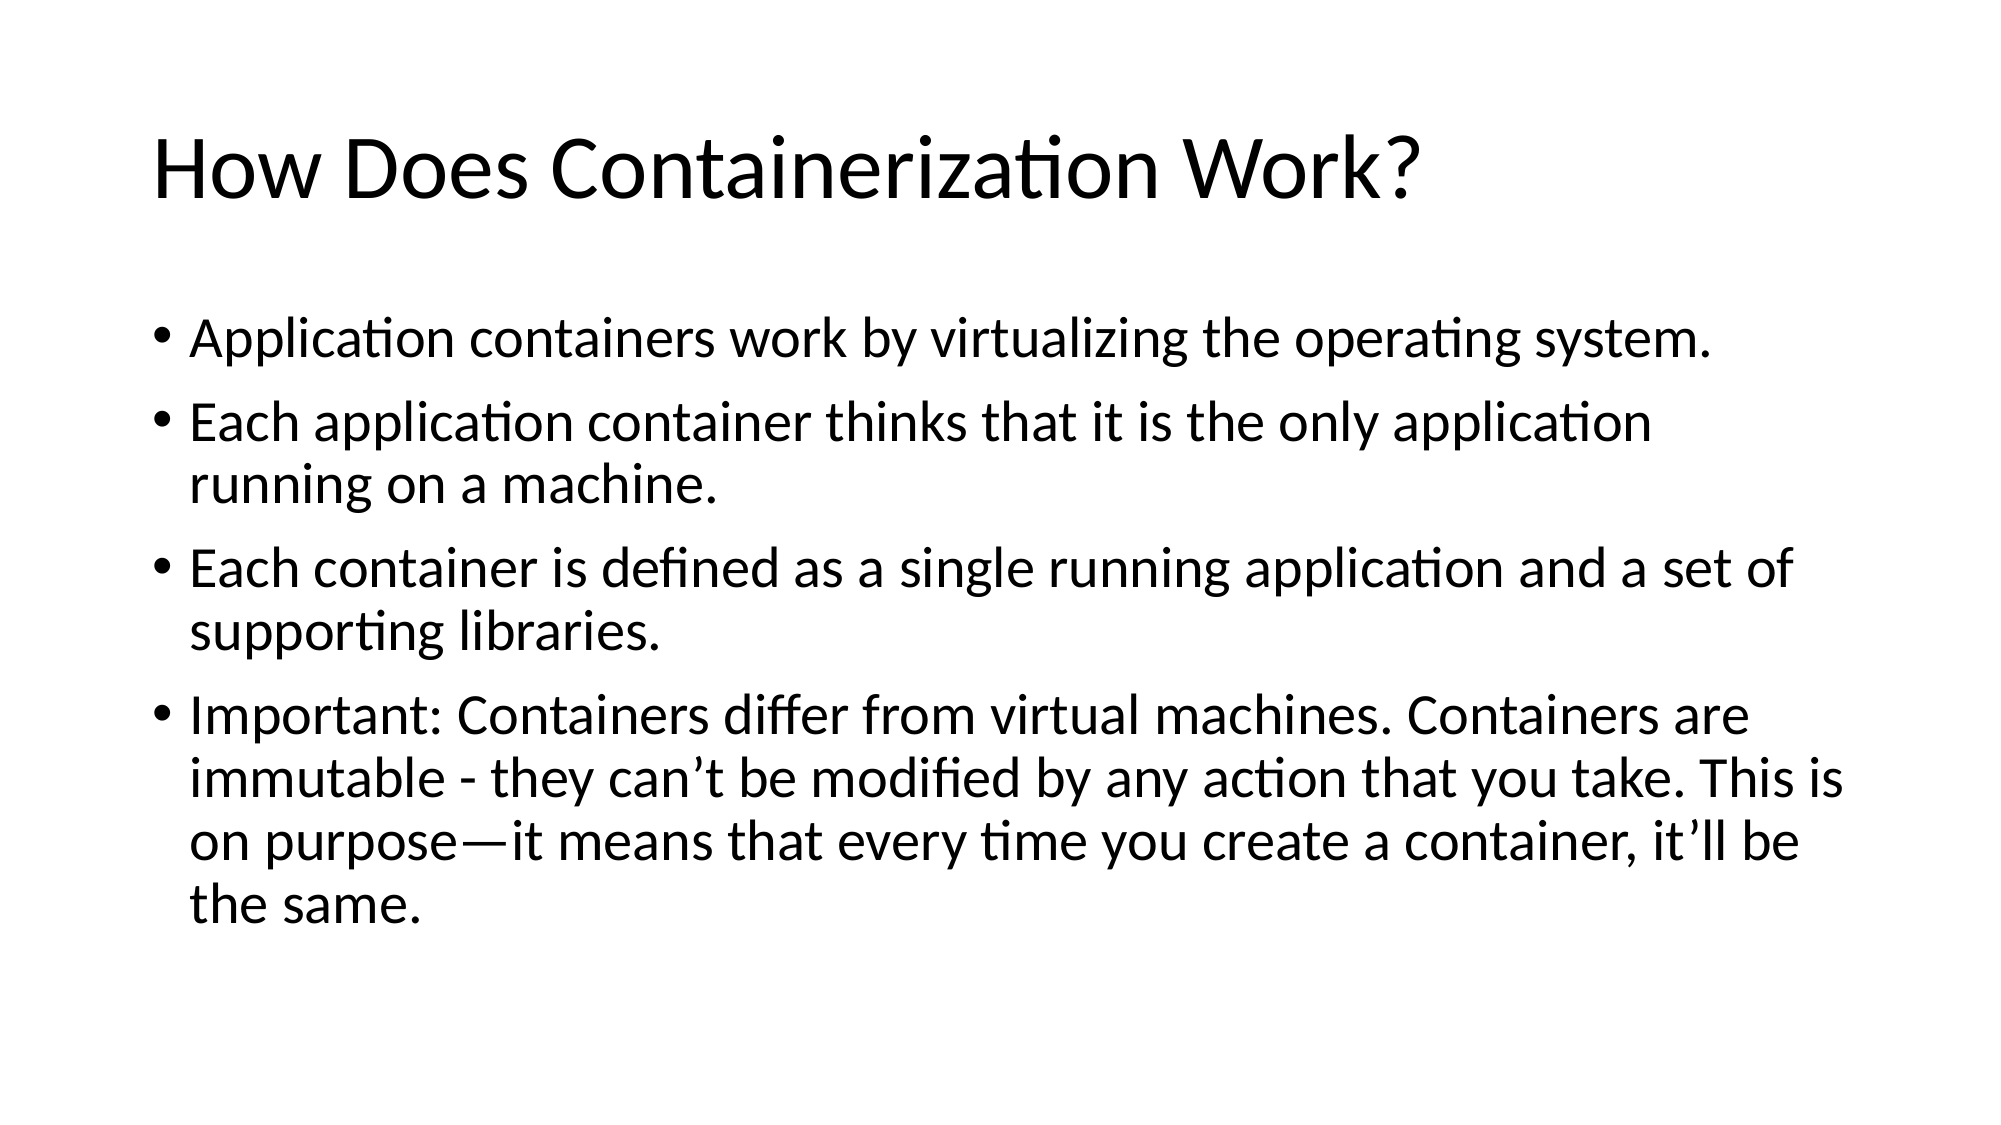

# How Does Containerization Work?
Application containers work by virtualizing the operating system.
Each application container thinks that it is the only application running on a machine.
Each container is defined as a single running application and a set of supporting libraries.
Important: Containers differ from virtual machines. Containers are immutable - they can’t be modified by any action that you take. This is on purpose—it means that every time you create a container, it’ll be the same.